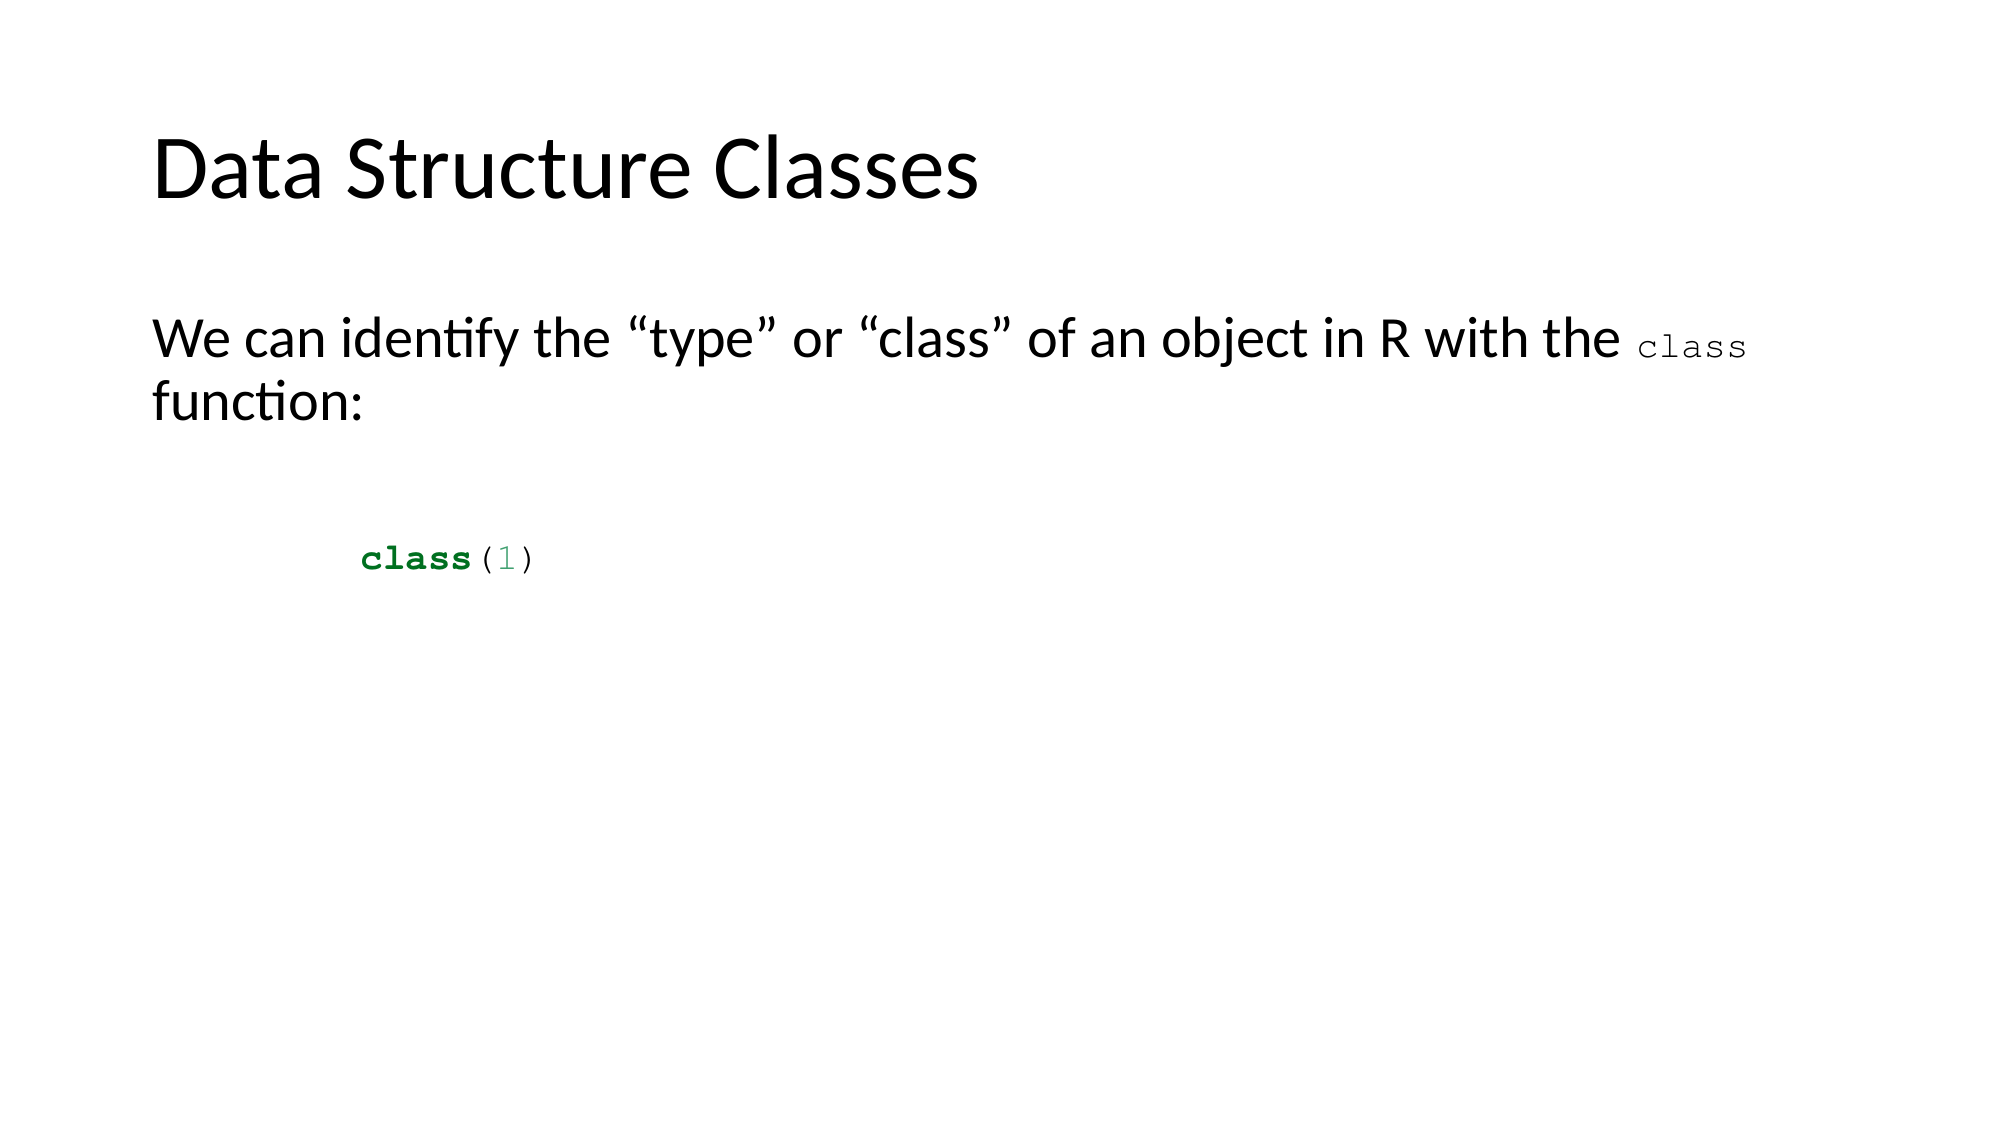

# Data Structure Classes
We can identify the “type” or “class” of an object in R with the class function:

class(1)